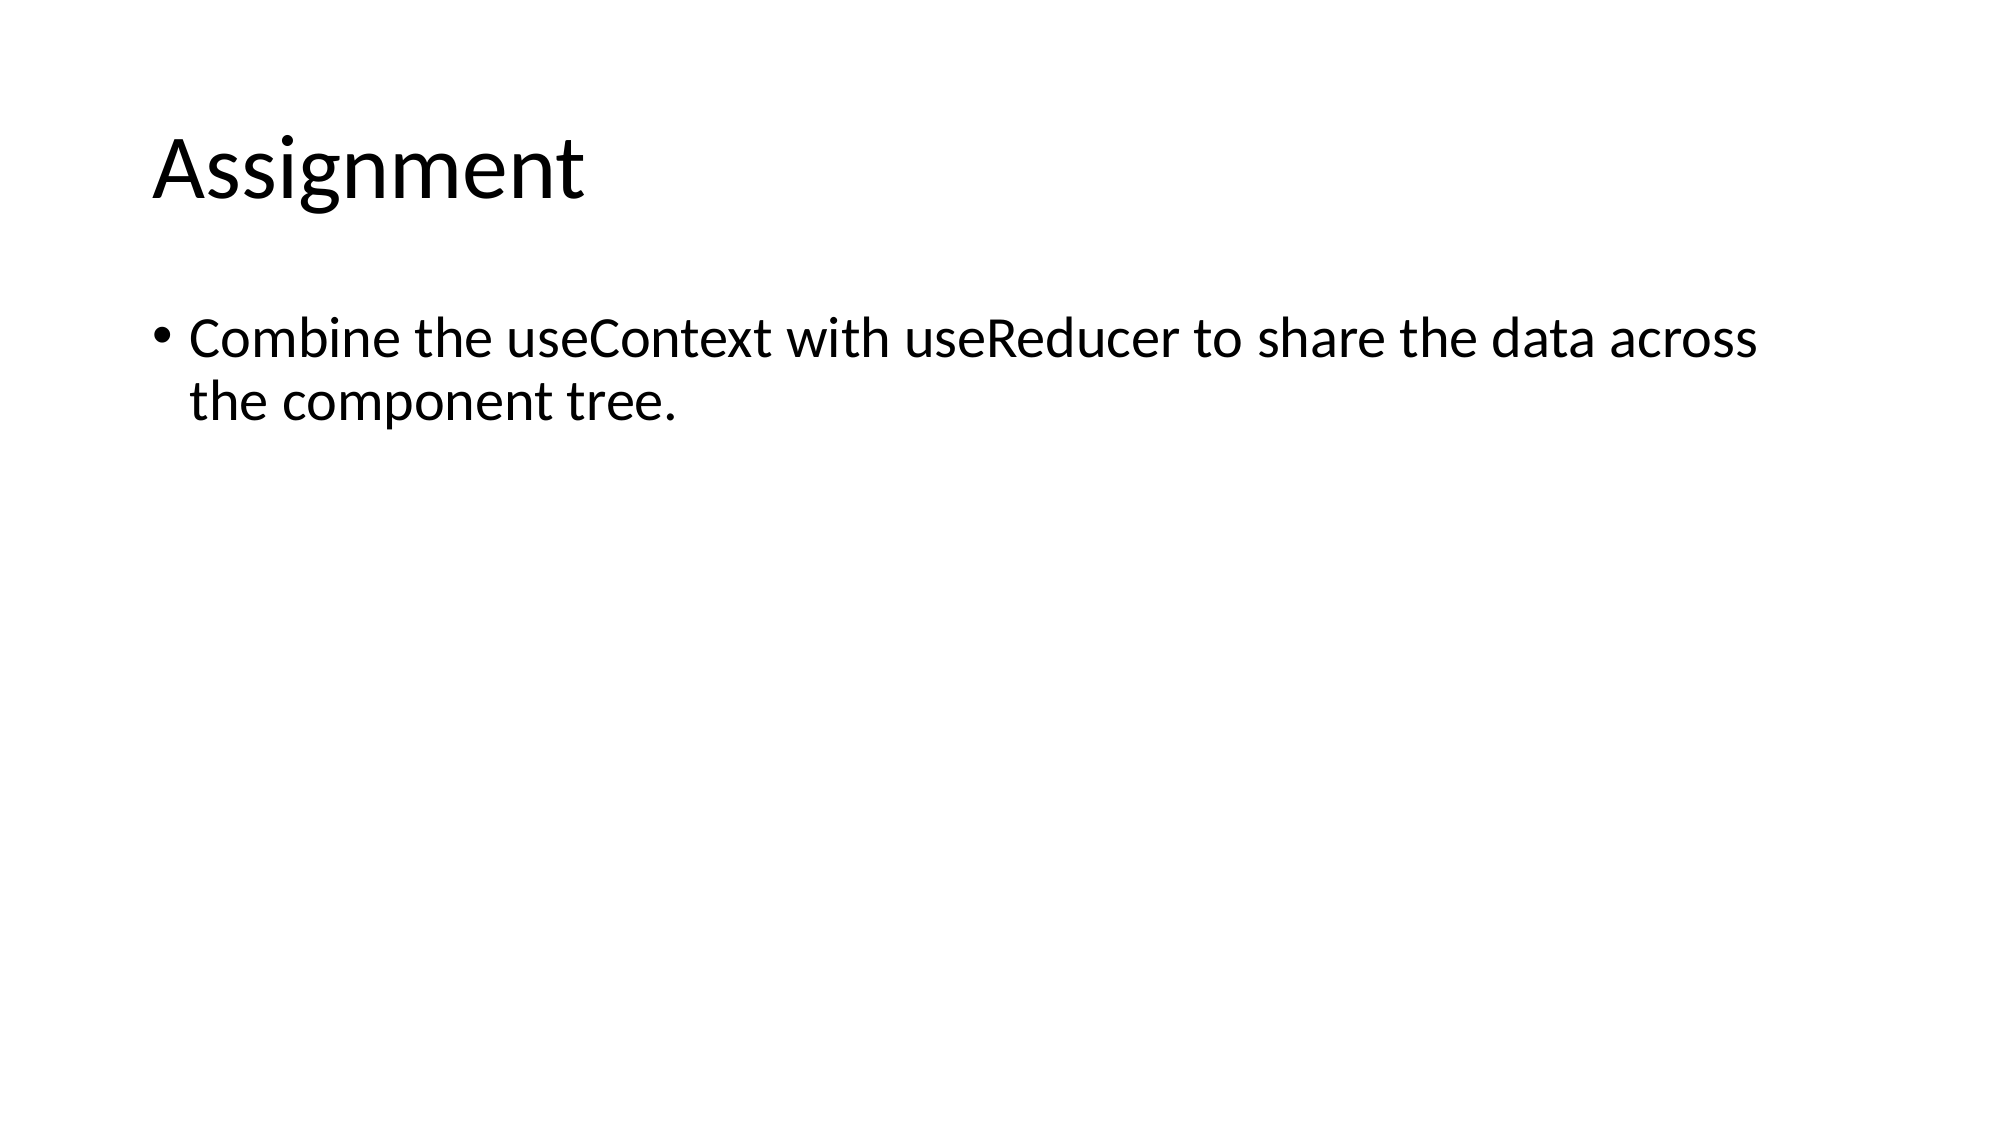

# Assignment
Combine the useContext with useReducer to share the data across the component tree.